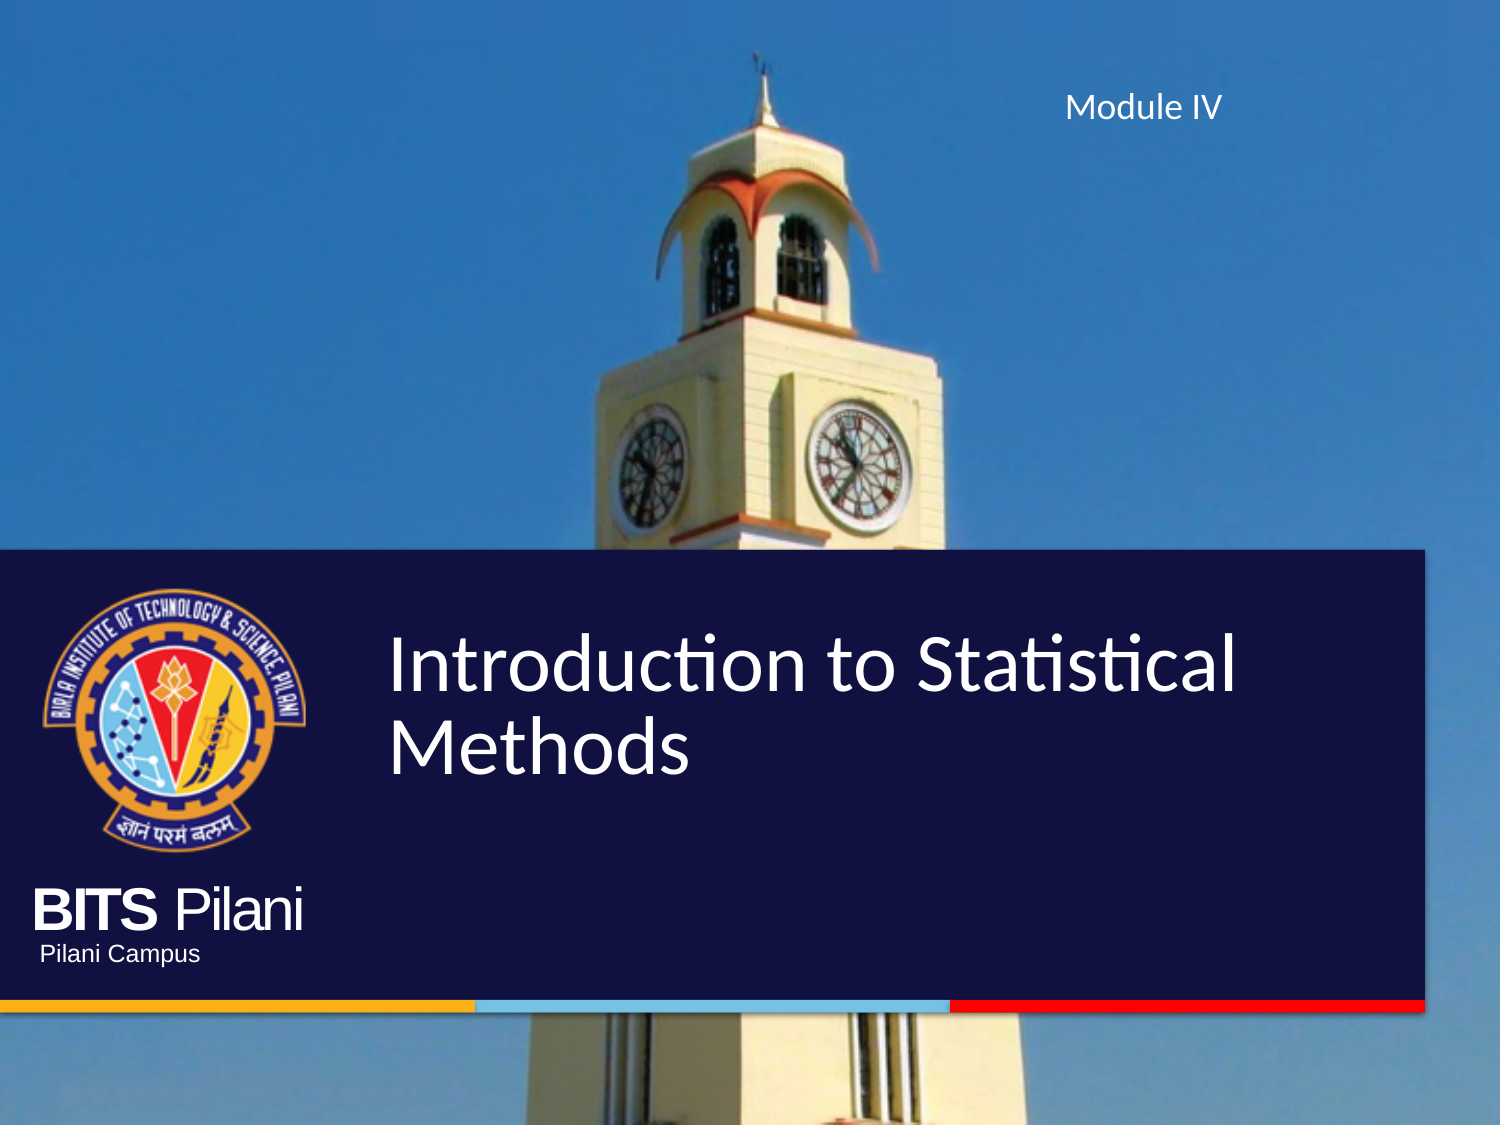

Module IV
# Introduction to Statistical Methods